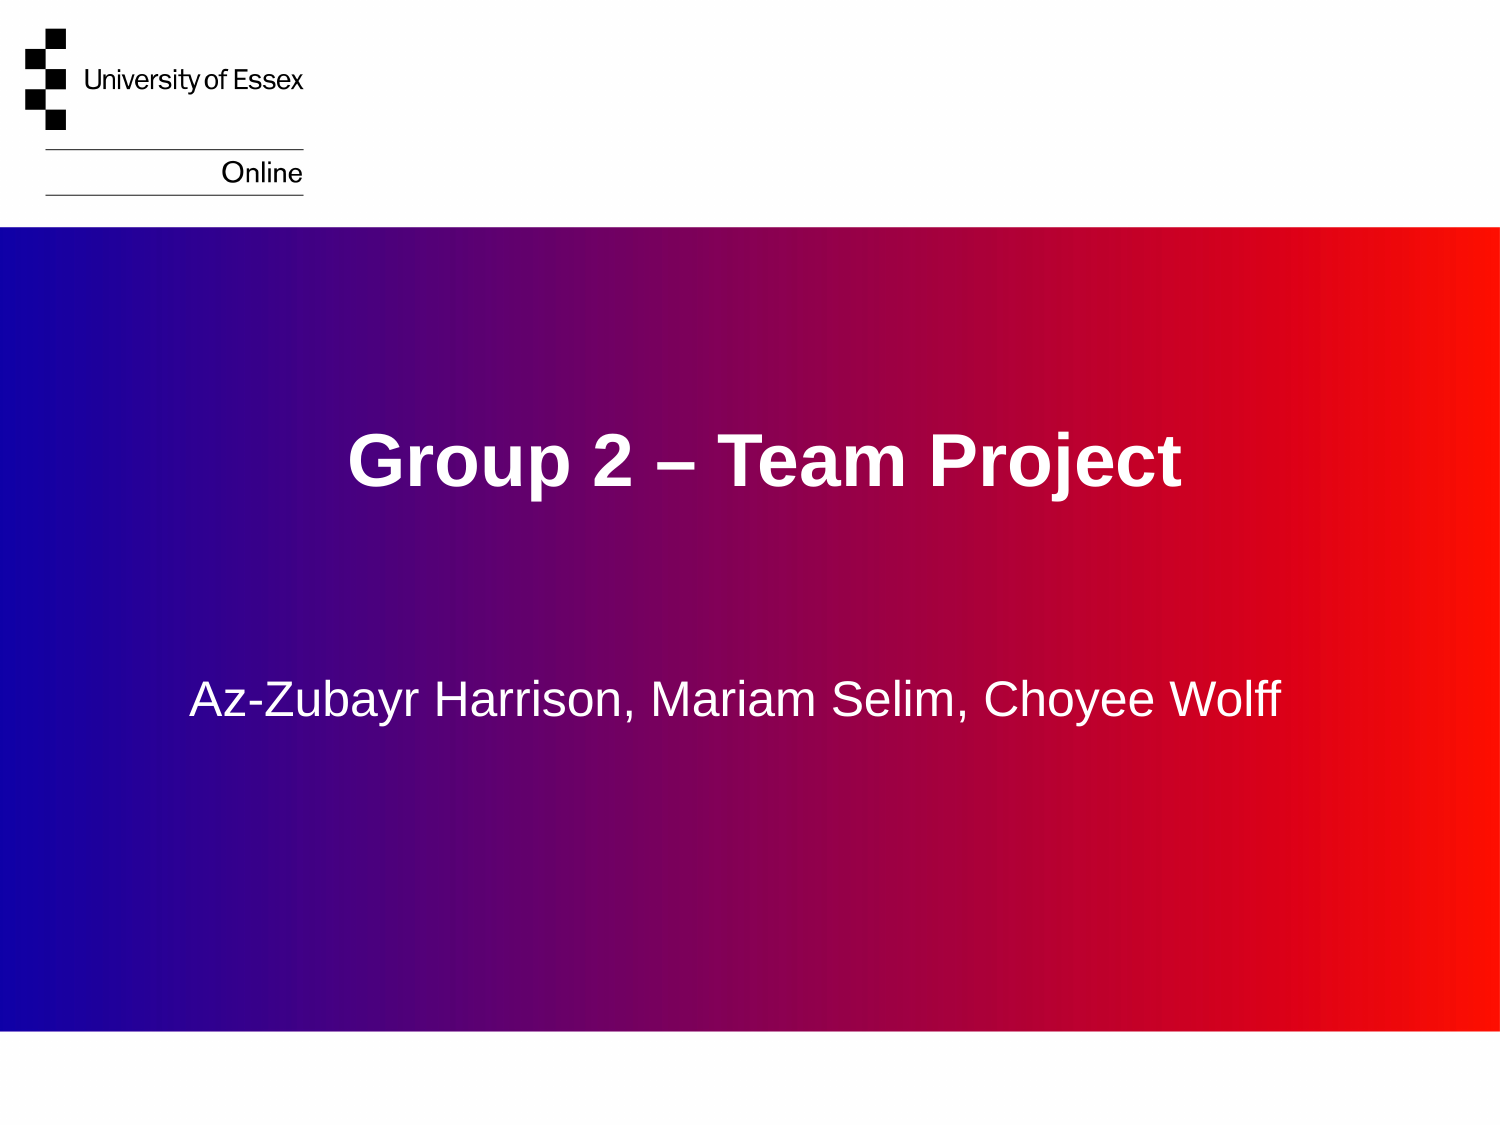

Group 2 – Team Project

Az-Zubayr Harrison, Mariam Selim, Choyee Wolff